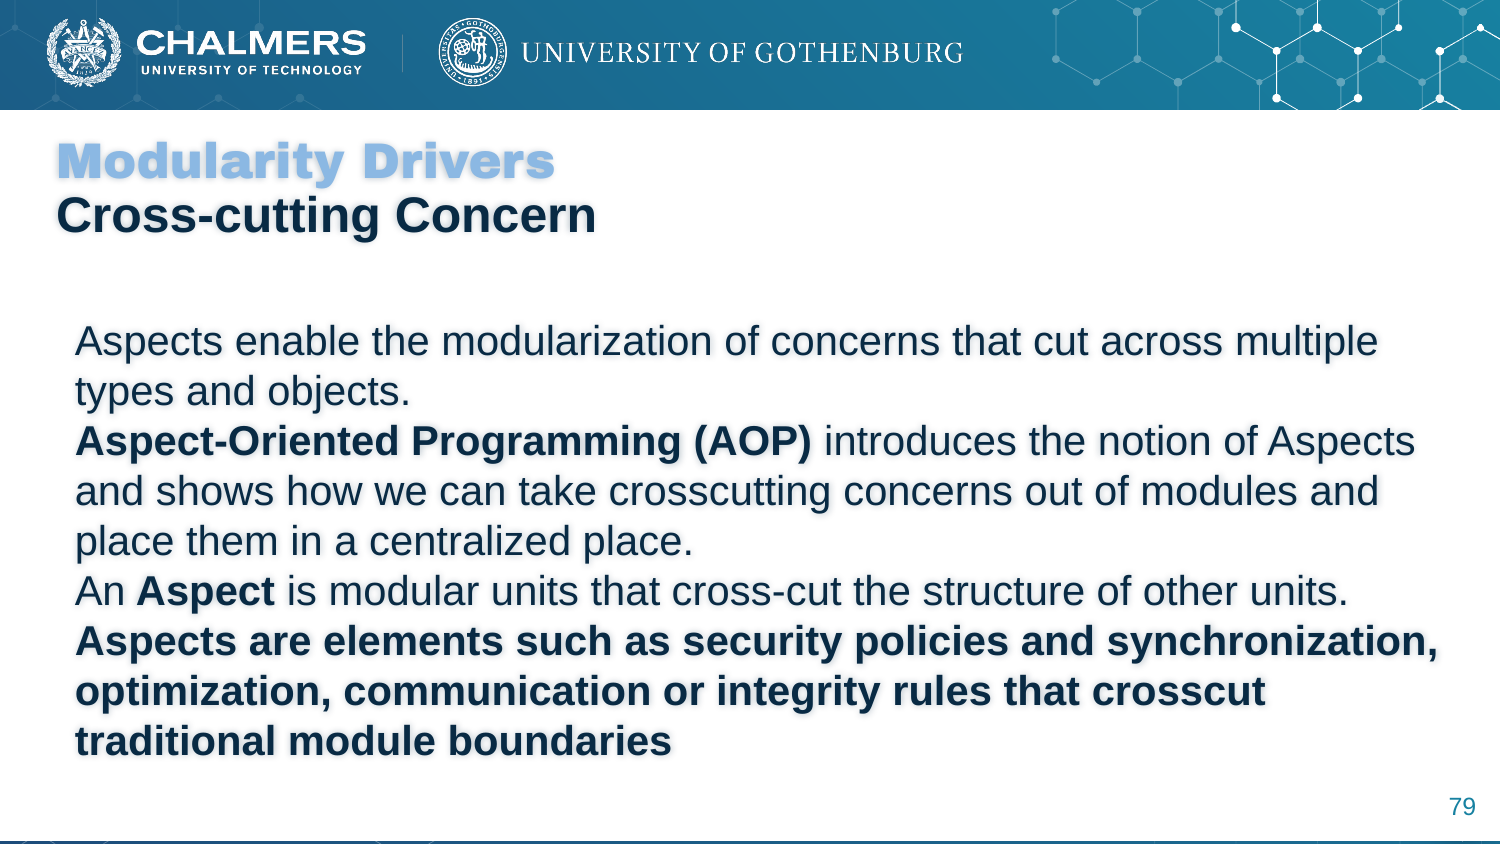

# Modularity Drivers Cross-cutting Concern
Aspects enable the modularization of concerns that cut across multiple types and objects.
Aspect-Oriented Programming (AOP) introduces the notion of Aspects and shows how we can take crosscutting concerns out of modules and place them in a centralized place.
An Aspect is modular units that cross-cut the structure of other units. Aspects are elements such as security policies and synchronization, optimization, communication or integrity rules that crosscut traditional module boundaries

79